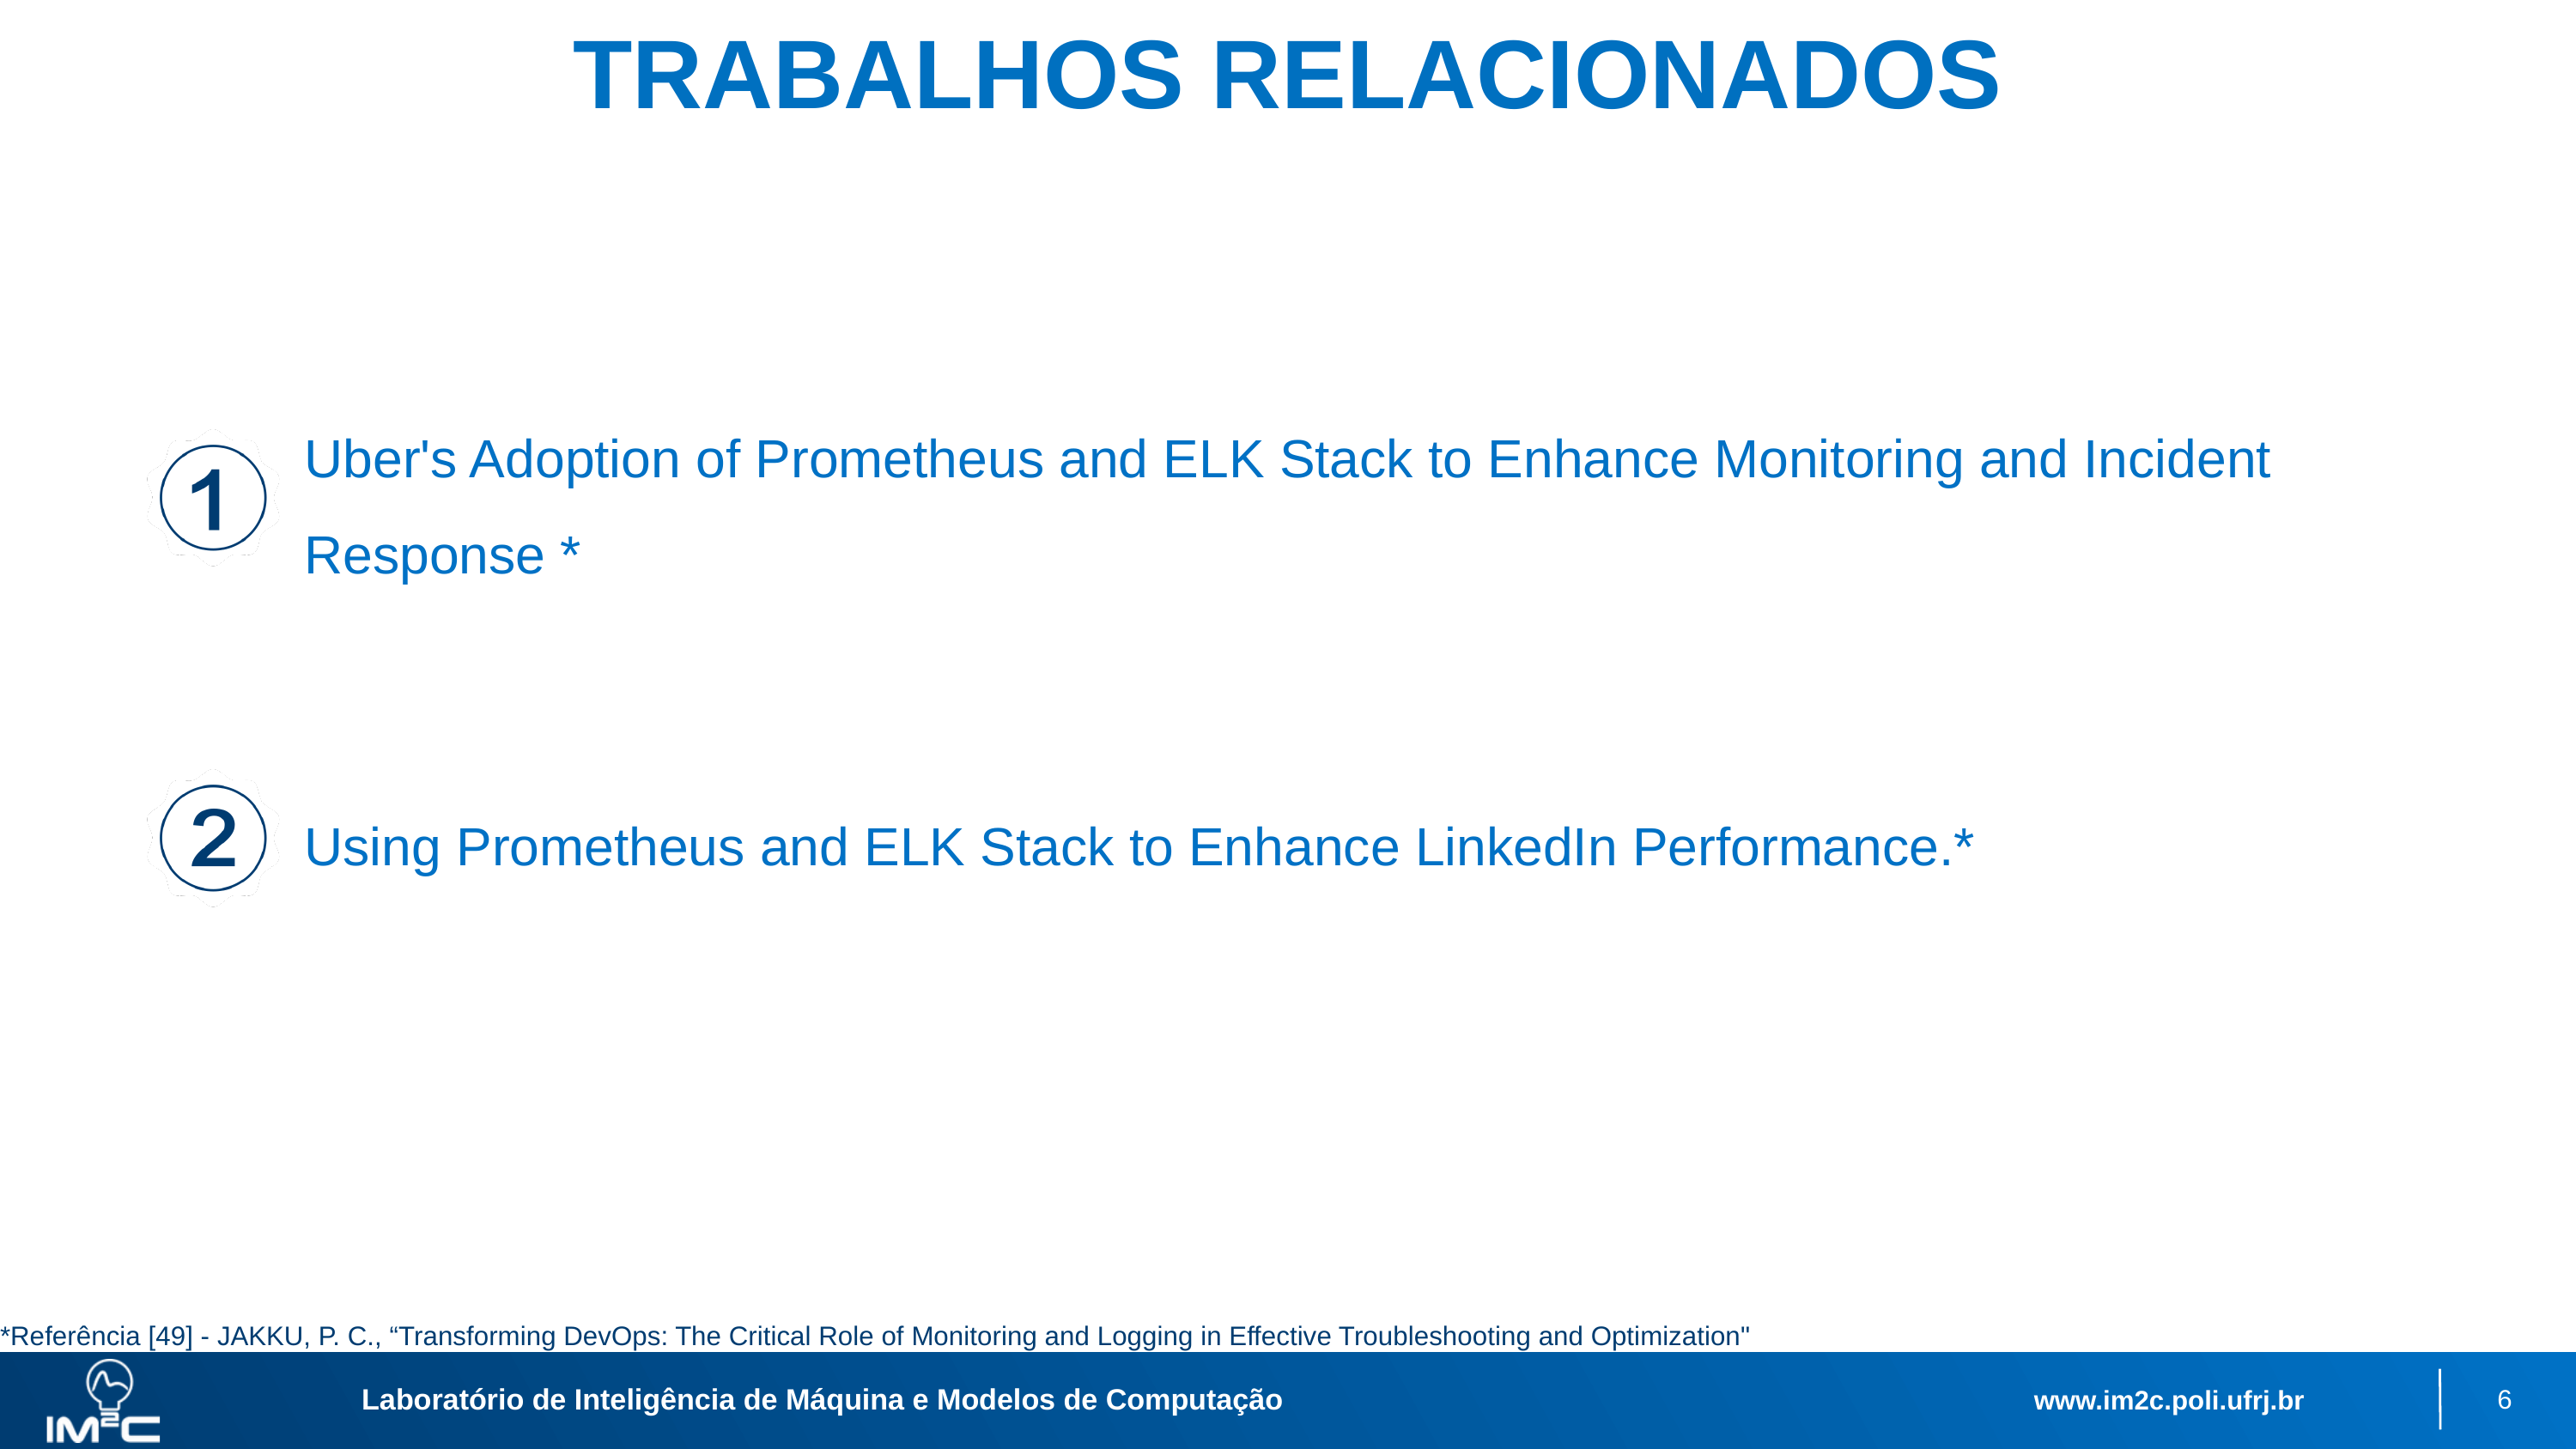

TRABALHOS RELACIONADOS
Uber's Adoption of Prometheus and ELK Stack to Enhance Monitoring and Incident Response *

Using Prometheus and ELK Stack to Enhance LinkedIn Performance.*
*Referência [49] - JAKKU, P. C., “Transforming DevOps: The Critical Role of Monitoring and Logging in Effective Troubleshooting and Optimization"

Laboratório de Inteligência de Máquina e Modelos de Computação

www.im2c.poli.ufrj.br

6

Laboratório de Inteligência de Máquina e Modelos de Computação

www.im2c.poli.ufrj.br

<number>